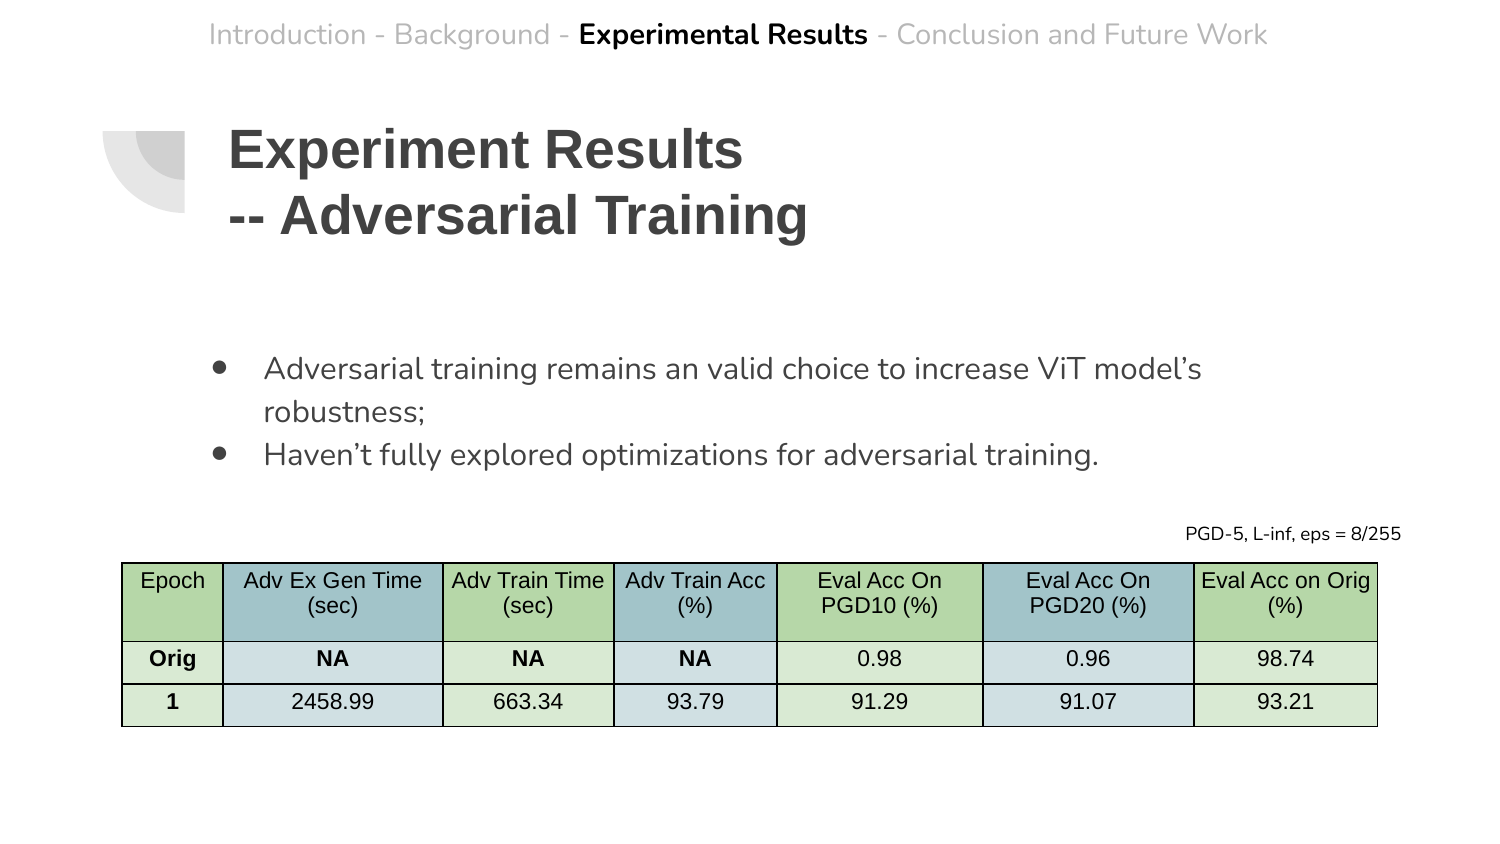

Introduction - Background - Experimental Results - Conclusion and Future Work
# Experiment Results
-- Adversarial Training
Adversarial training remains an valid choice to increase ViT model’s robustness;
Haven’t fully explored optimizations for adversarial training.
PGD-5, L-inf, eps = 8/255
| Epoch | Adv Ex Gen Time (sec) | Adv Train Time (sec) | Adv Train Acc (%) | Eval Acc On PGD10 (%) | Eval Acc On PGD20 (%) | Eval Acc on Orig (%) |
| --- | --- | --- | --- | --- | --- | --- |
| Orig | NA | NA | NA | 0.98 | 0.96 | 98.74 |
| 1 | 2458.99 | 663.34 | 93.79 | 91.29 | 91.07 | 93.21 |